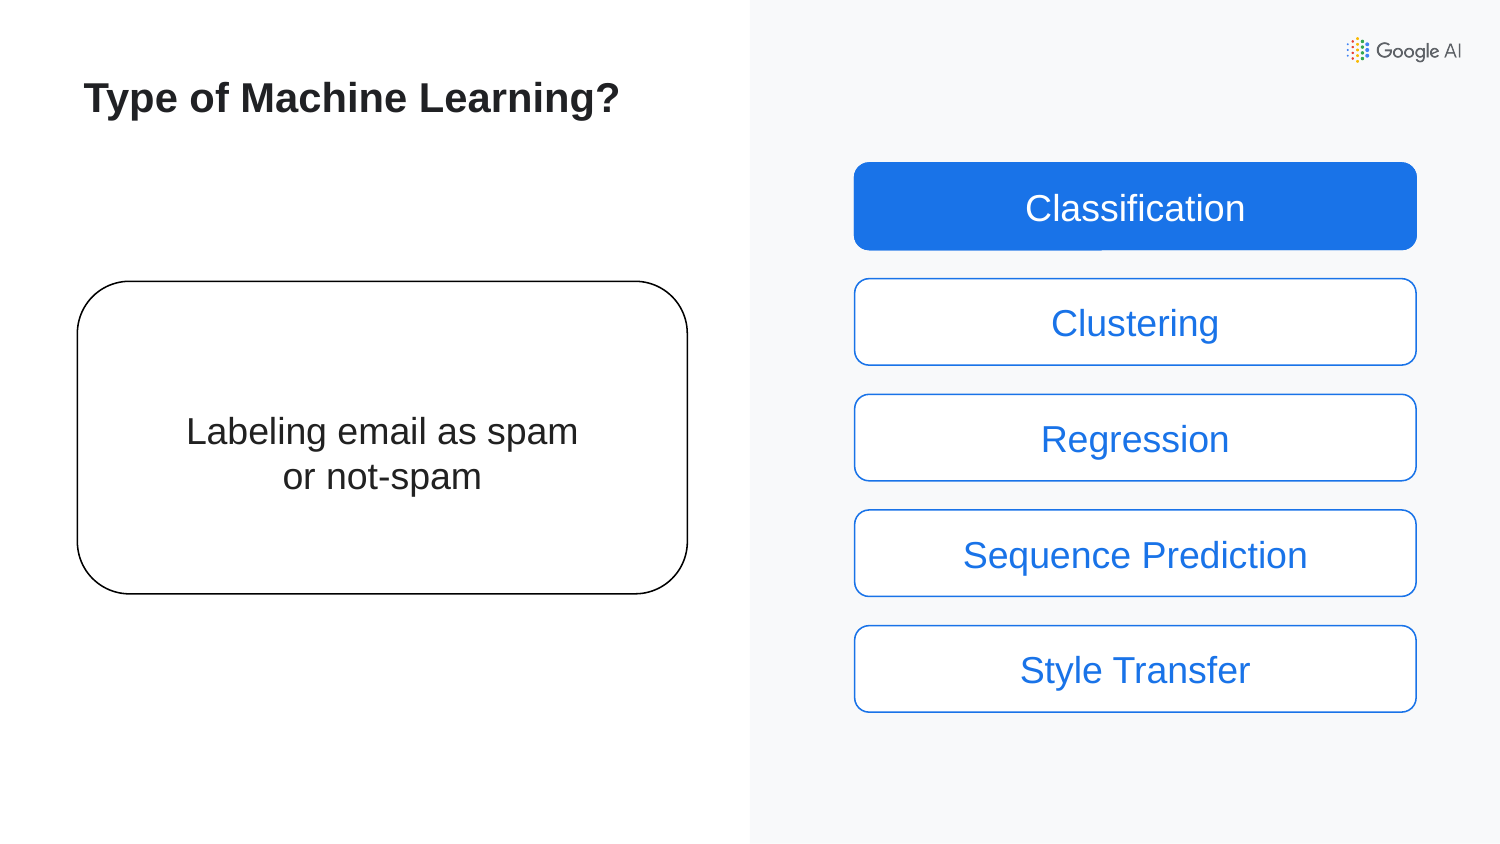

# Type of Machine Learning?
Classification
Classification
Clustering

Labeling email as spam or not-spam
Regression
Sequence Prediction
Style Transfer